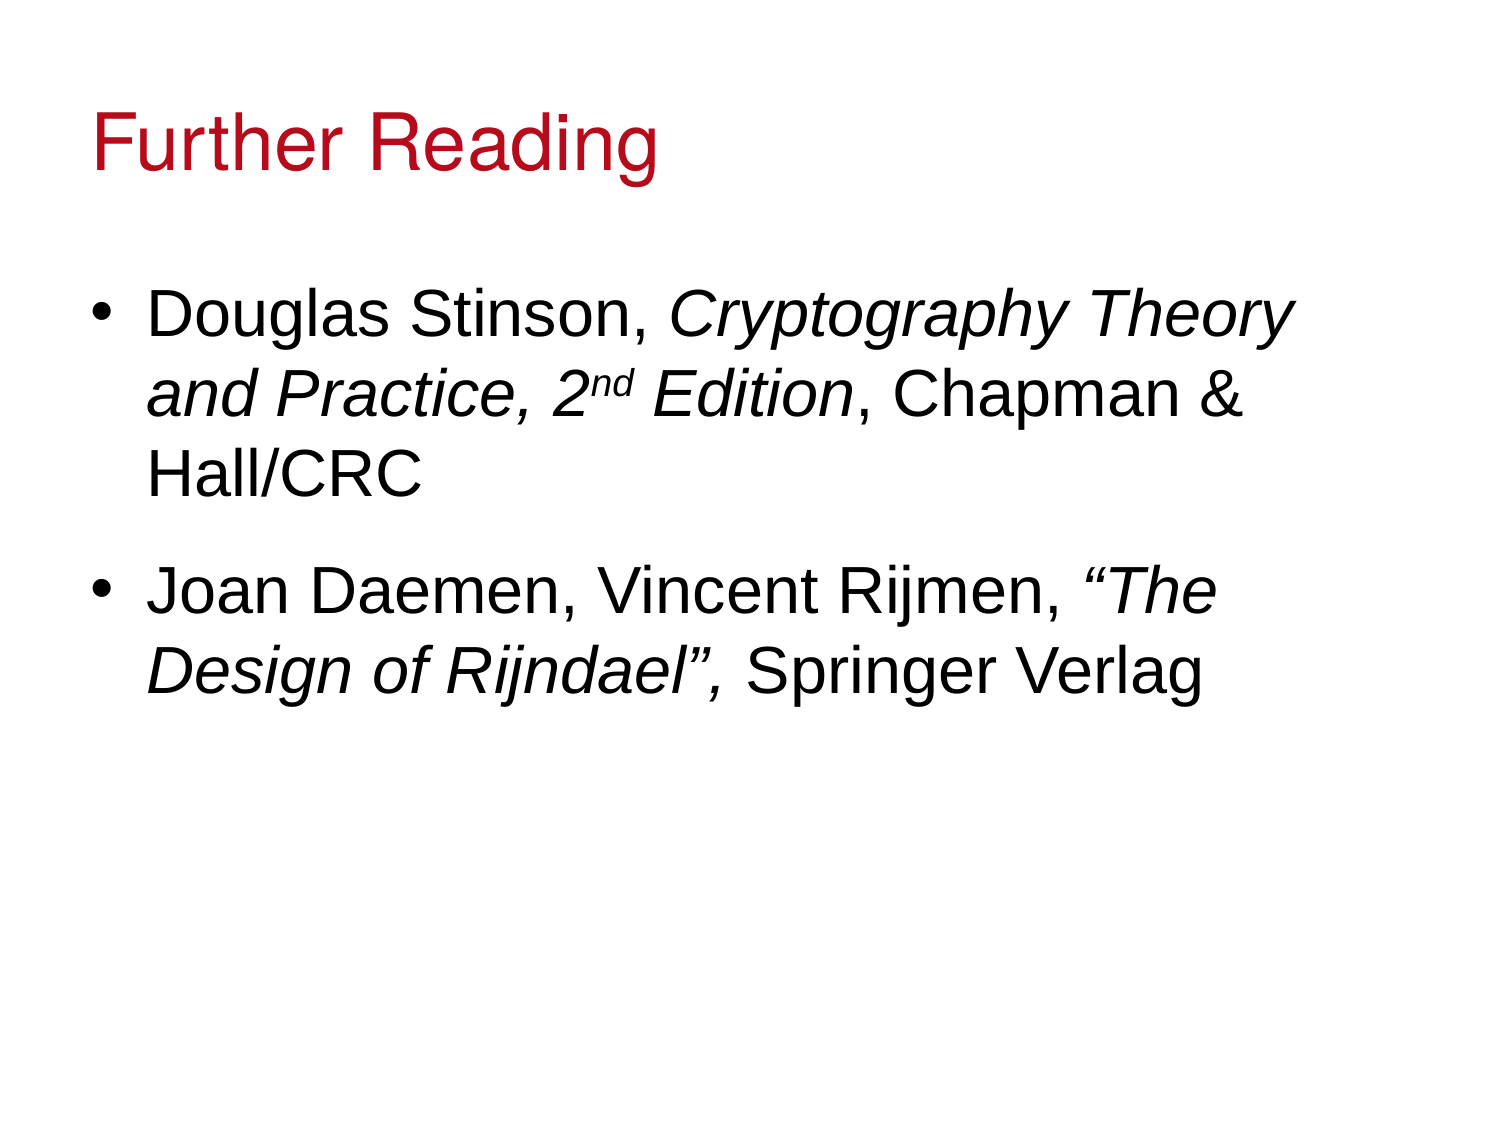

# Further Reading
Douglas Stinson, Cryptography Theory and Practice, 2nd Edition, Chapman & Hall/CRC
Joan Daemen, Vincent Rijmen, “The Design of Rijndael”, Springer Verlag